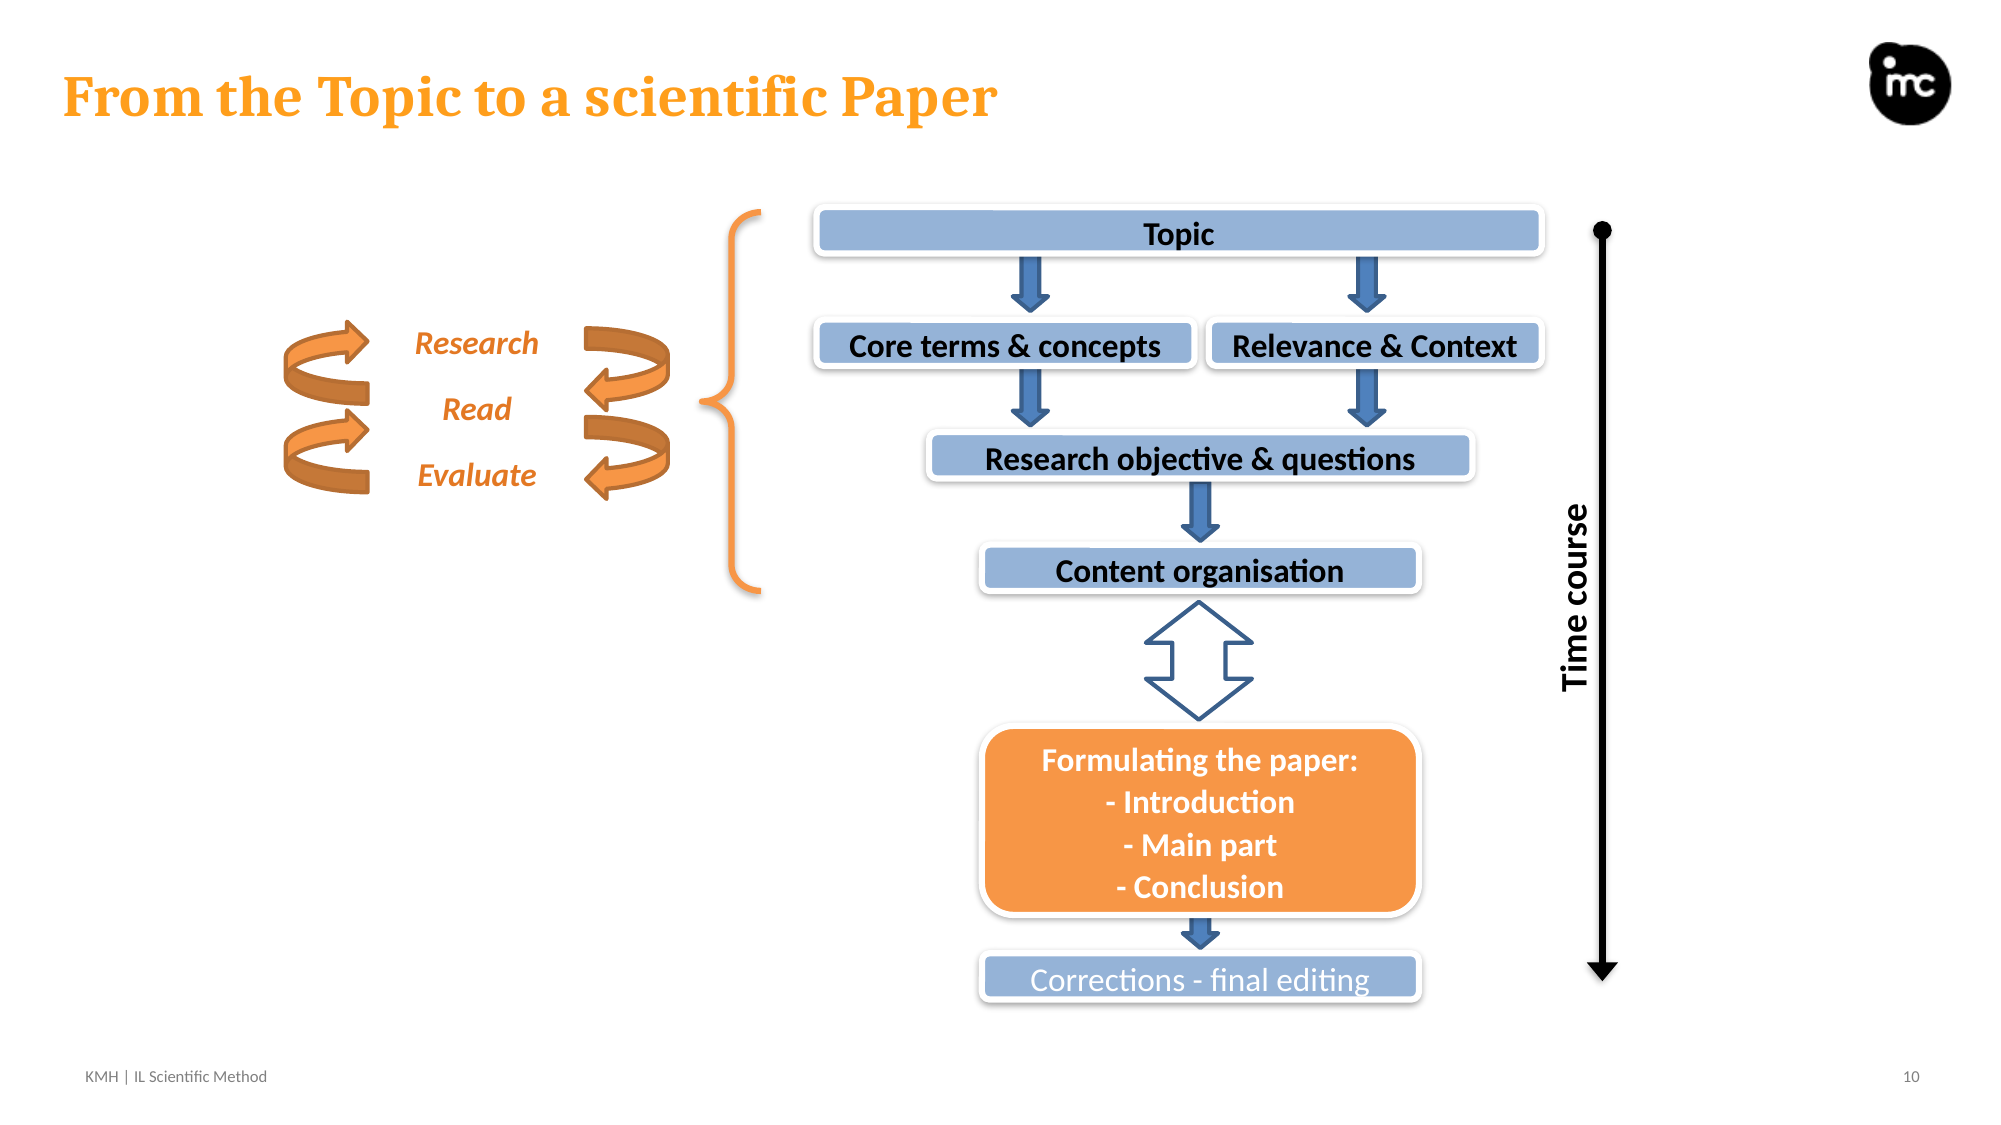

# From the Topic to a scientific Paper
Topic

Research

Read

Evaluate

Core terms & concepts
Relevance & Context

Research objective & questions

Content organisation
Time course

Formulating the paper:
- Introduction
- Main part
- Conclusion

Corrections - final editing